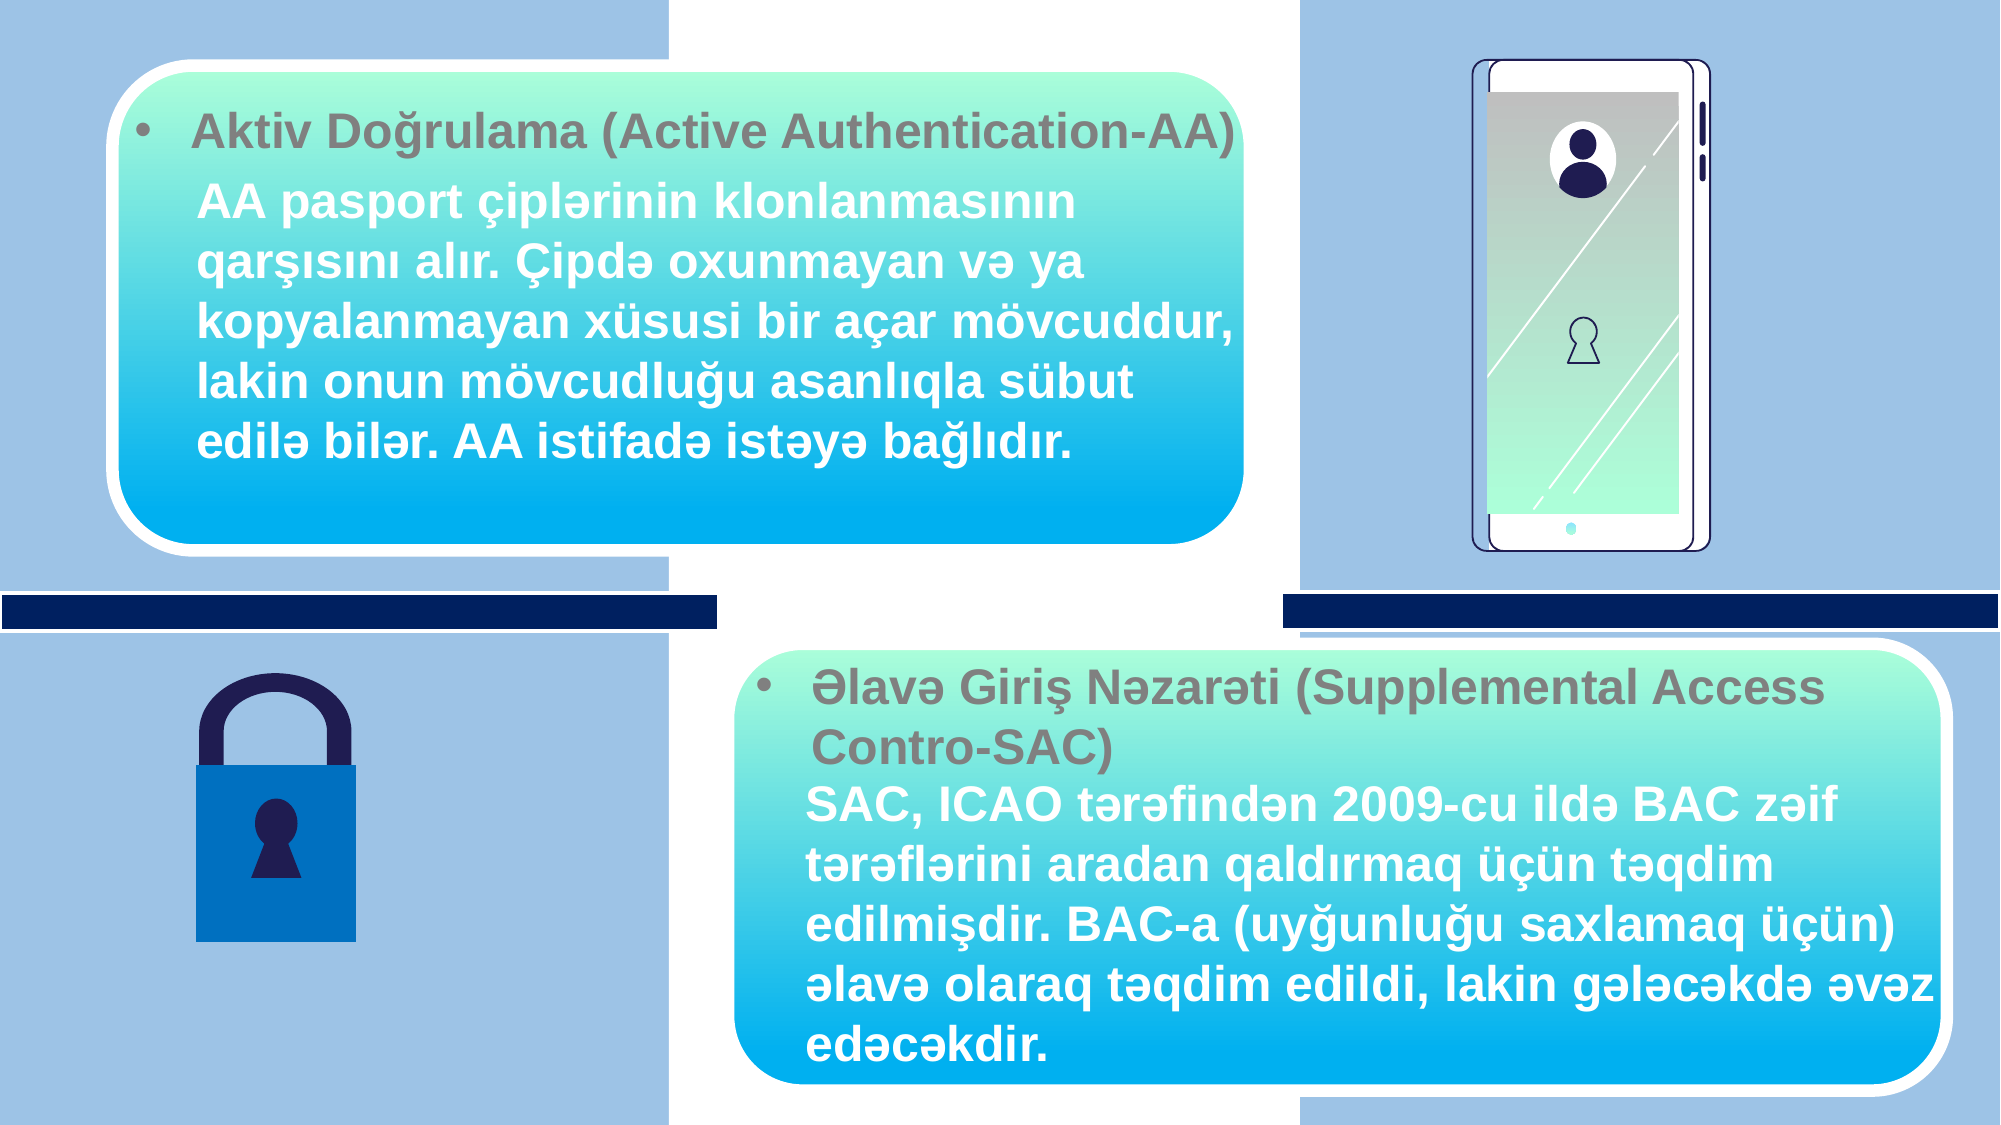

Aktiv Doğrulama (Active Authentication-AA)
AA pasport çiplərinin klonlanmasının qarşısını alır. Çipdə oxunmayan və ya kopyalanmayan xüsusi bir açar mövcuddur, lakin onun mövcudluğu asanlıqla sübut edilə bilər. AA istifadə istəyə bağlıdır.

Əlavə Giriş Nəzarəti (Supplemental Access Contro-SAC)
SAC, ICAO tərəfindən 2009-cu ildə BAC zəif tərəflərini aradan qaldırmaq üçün təqdim edilmişdir. BAC-a (uyğunluğu saxlamaq üçün) əlavə olaraq təqdim edildi, lakin gələcəkdə əvəz edəcəkdir.